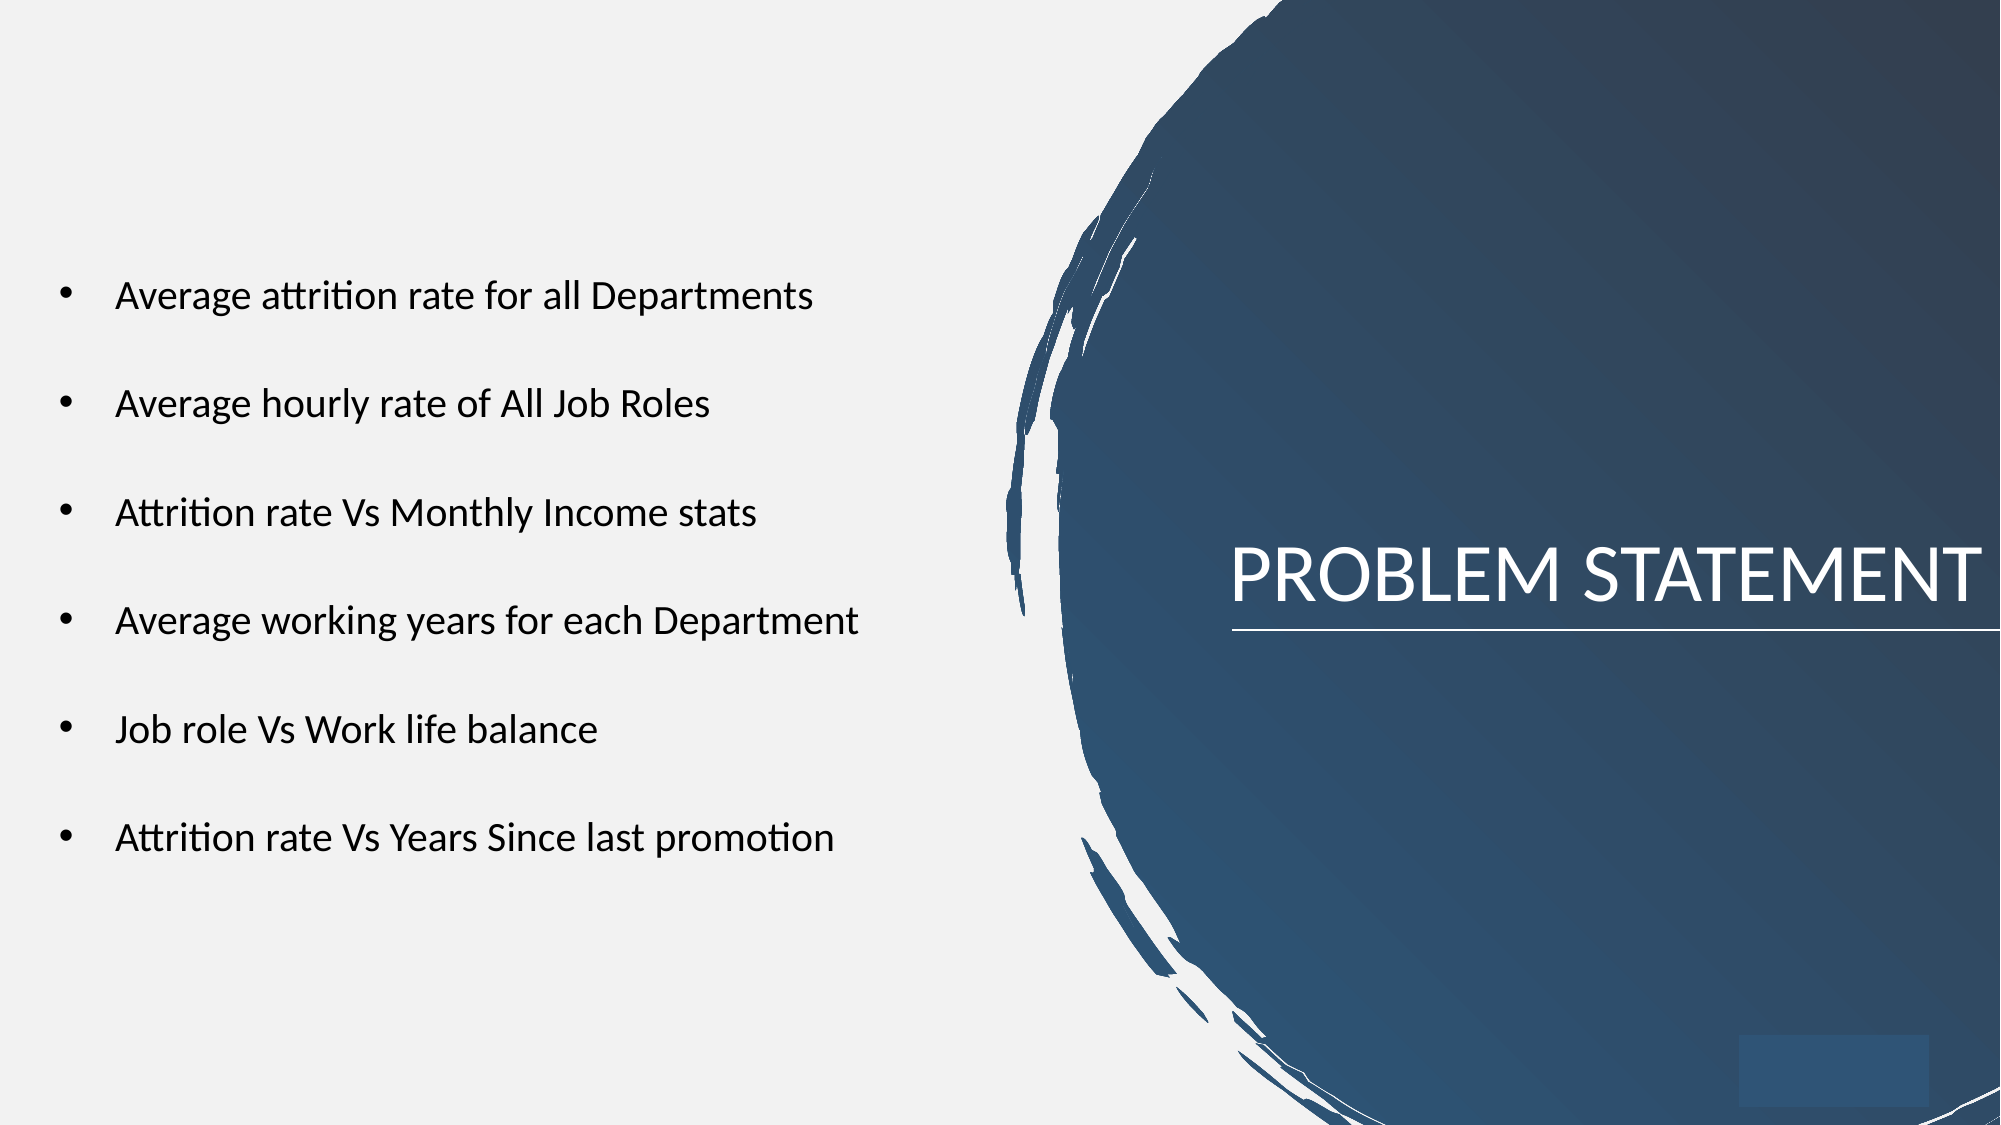

Average attrition rate for all Departments
Average hourly rate of All Job Roles
Attrition rate Vs Monthly Income stats
Average working years for each Department
Job role Vs Work life balance
Attrition rate Vs Years Since last promotion

PROBLEM STATEMENT